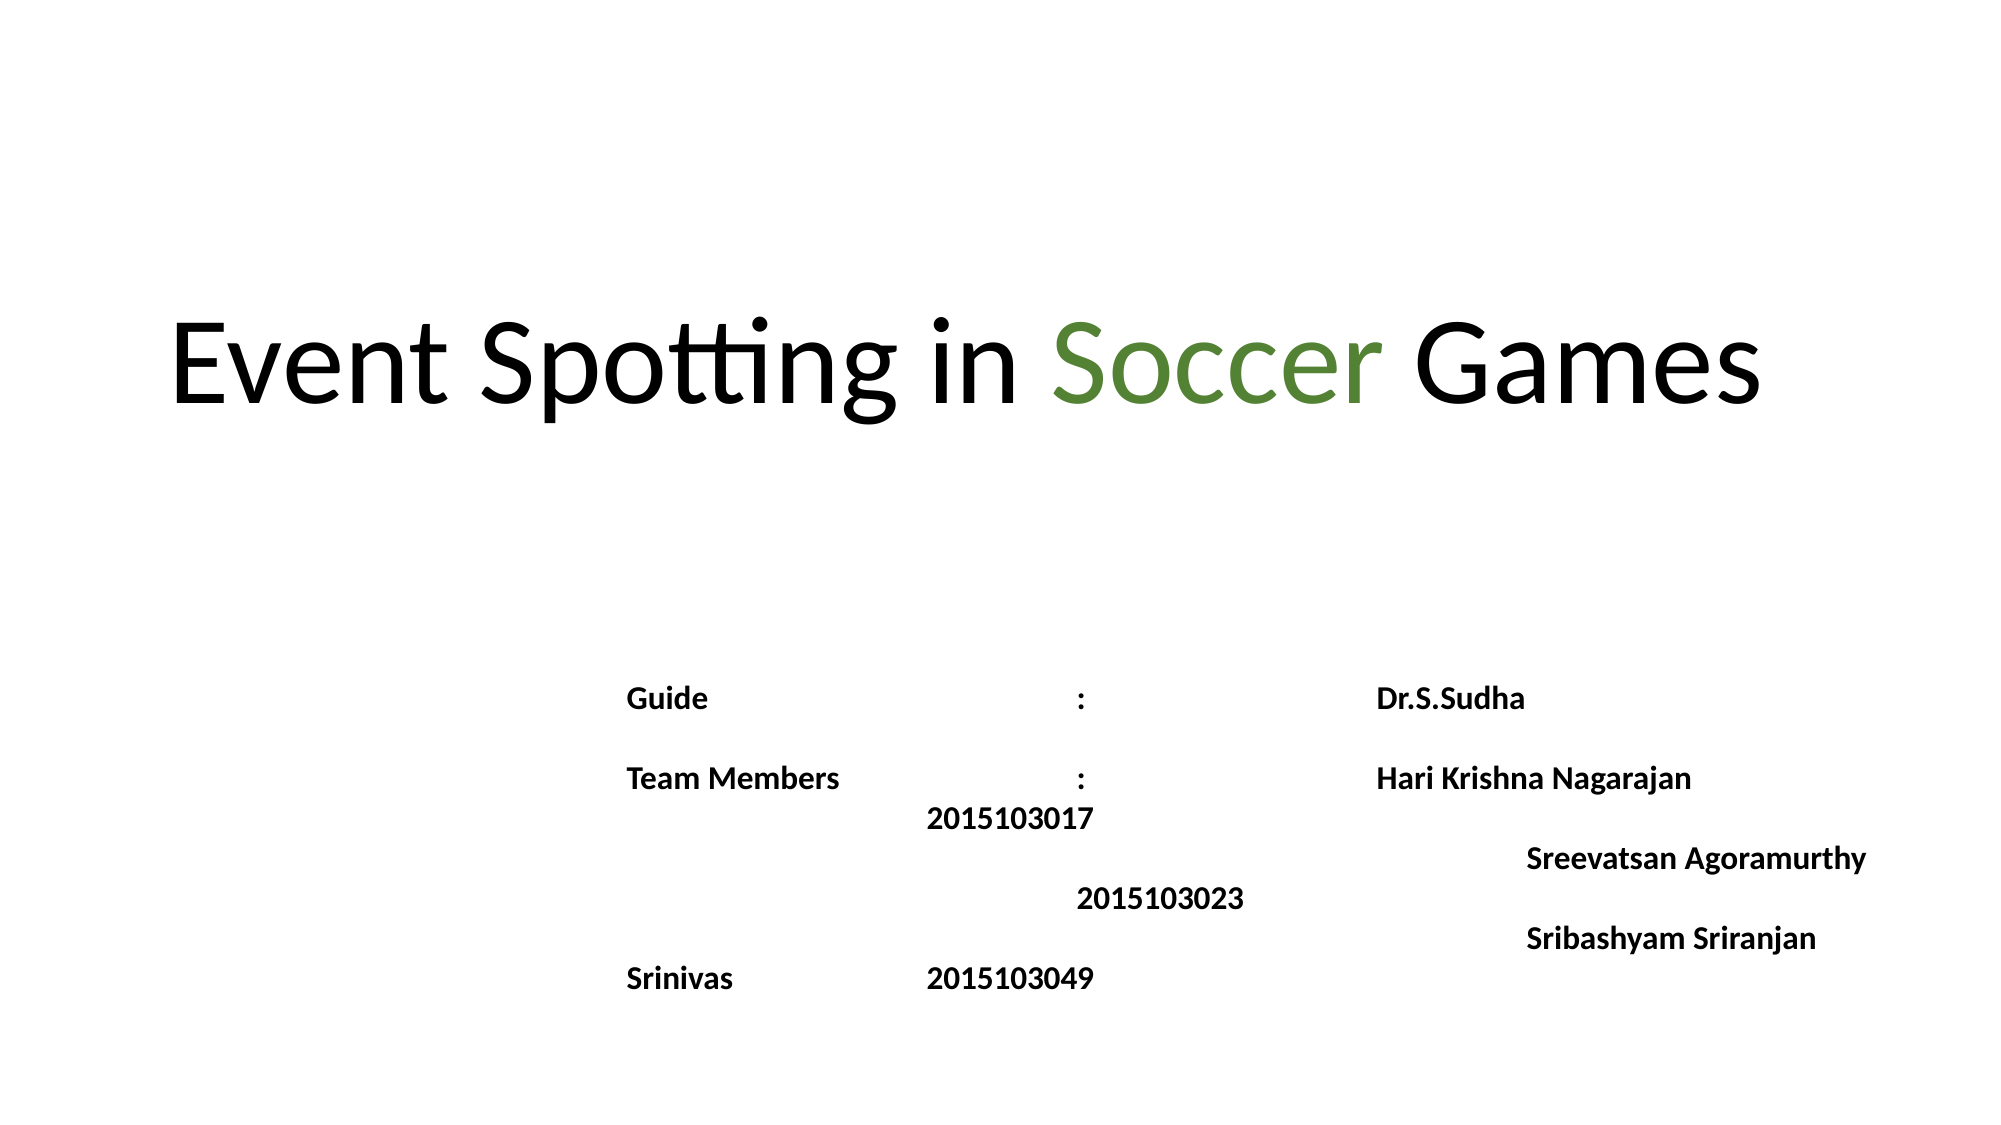

# Event Spotting in Soccer Games
Guide 			: 		Dr.S.Sudha

Team Members		:		Hari Krishna Nagarajan			2015103017
						Sreevatsan Agoramurthy			2015103023
						Sribashyam Sriranjan Srinivas		2015103049